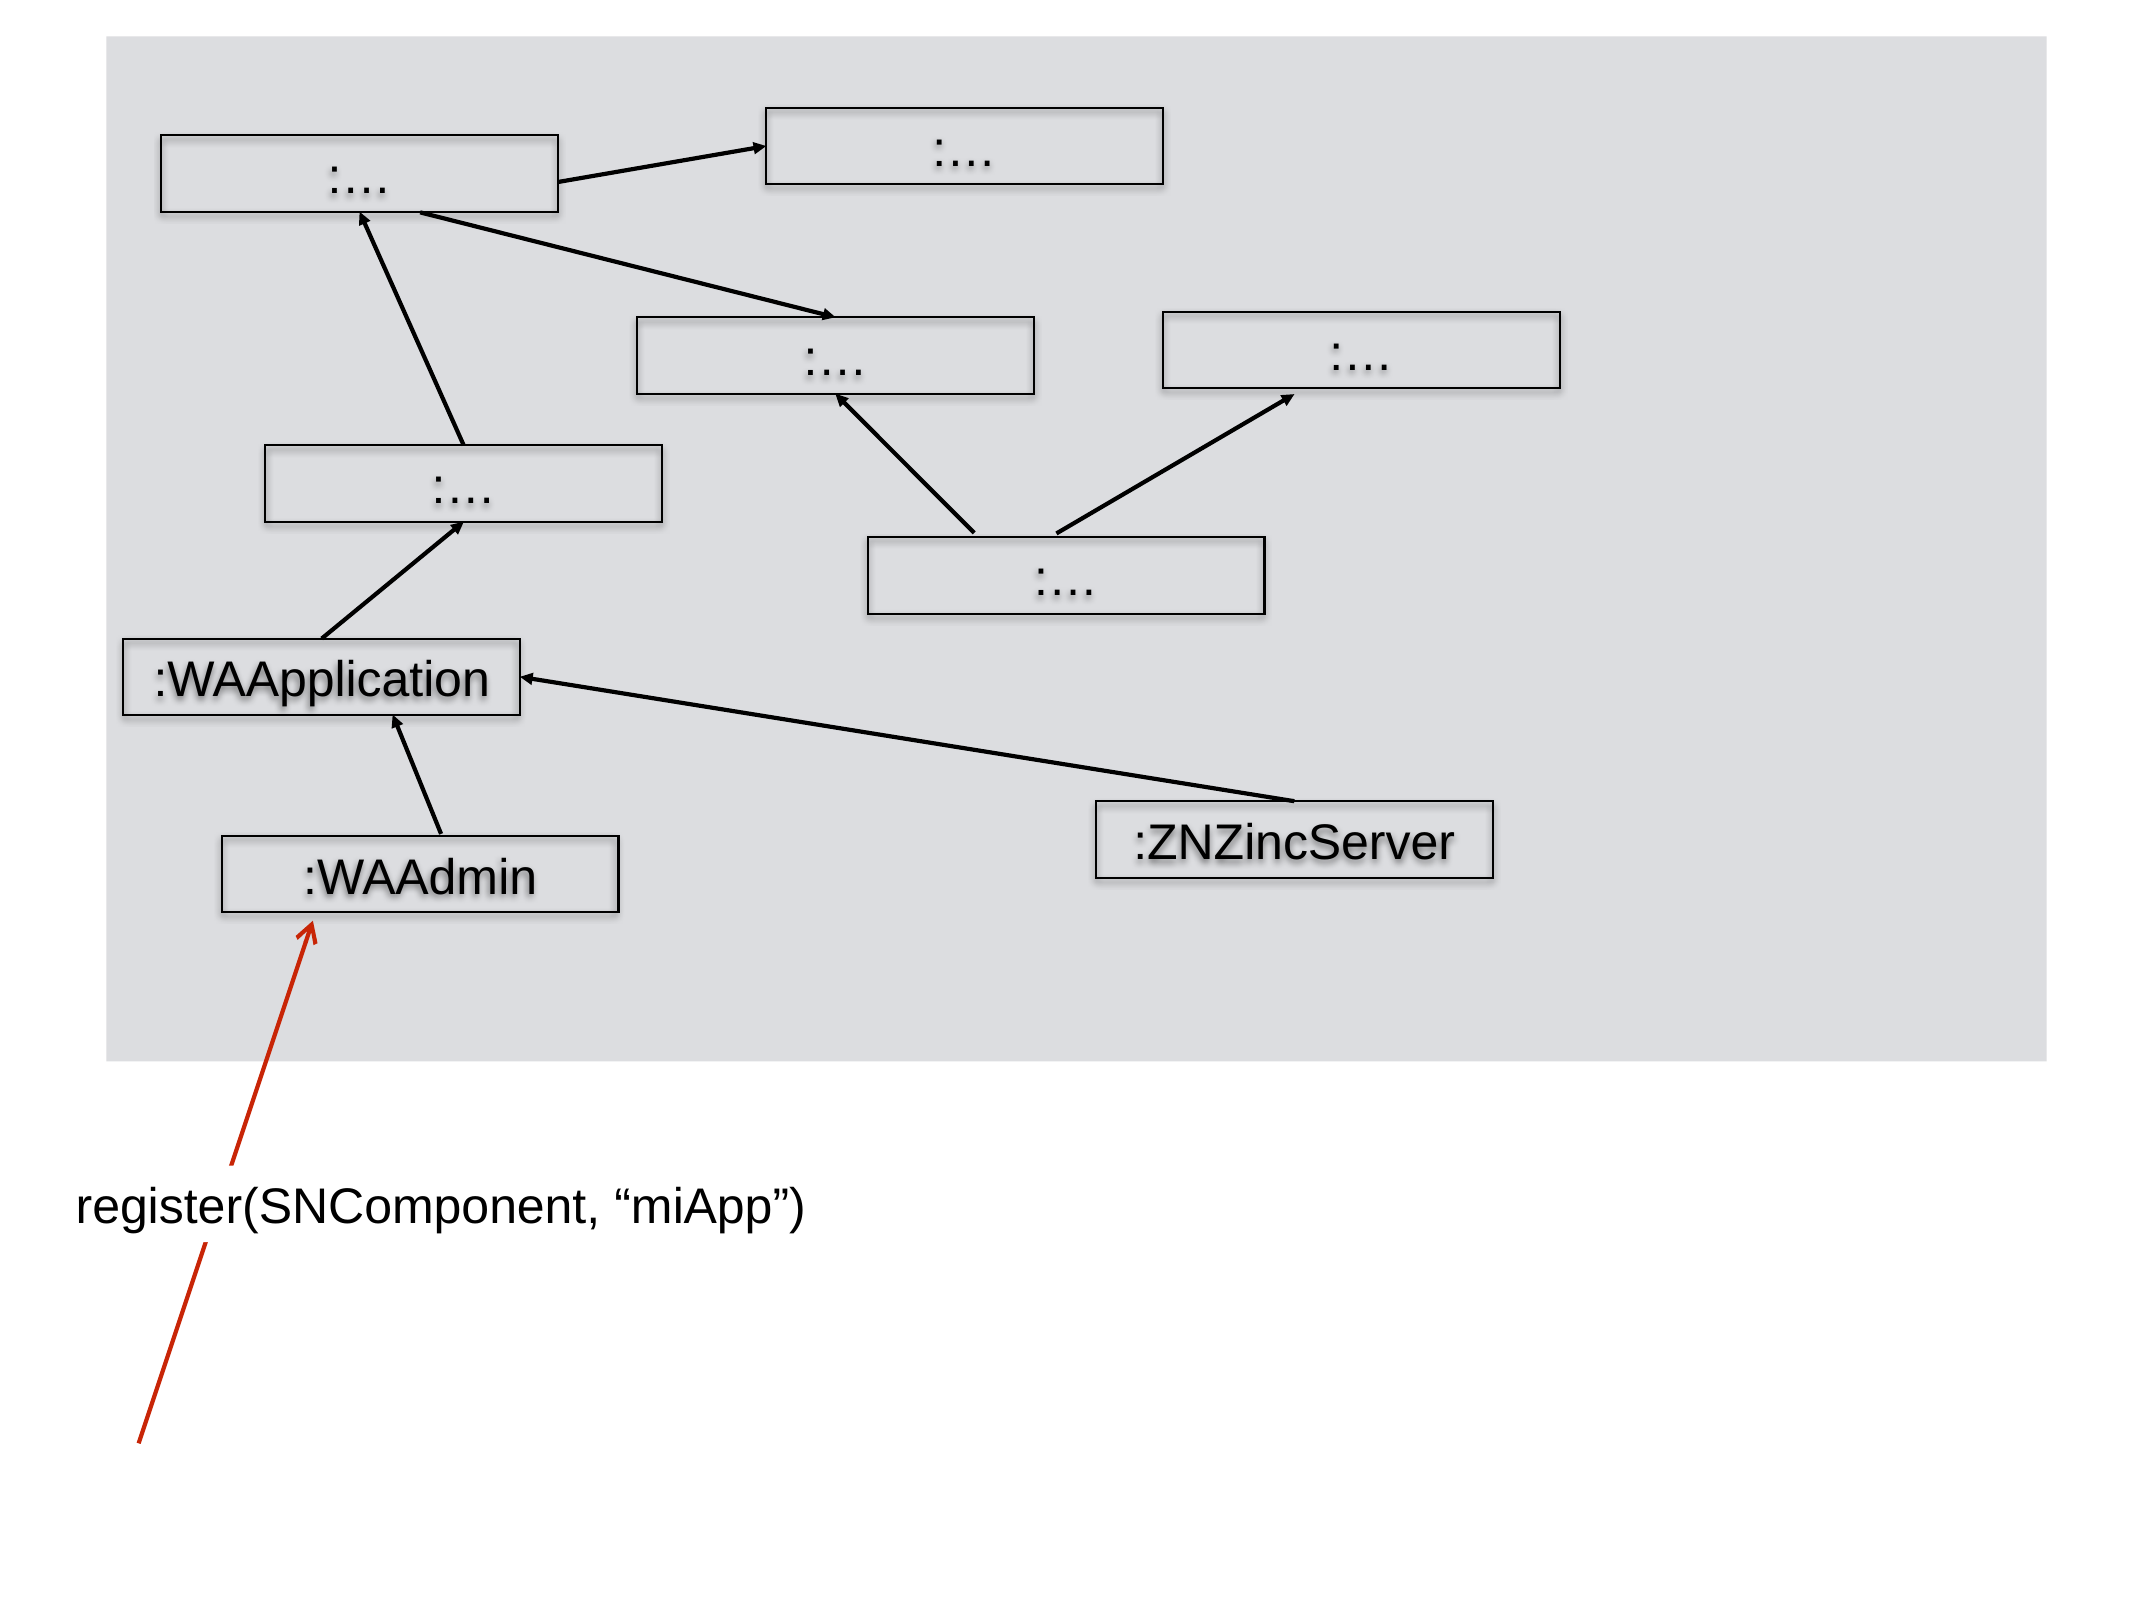

:…
:…
:…
:…
:…
:…
:WAApplication
:ZNZincServer
:WAAdmin
register(SNComponent, “miApp”)